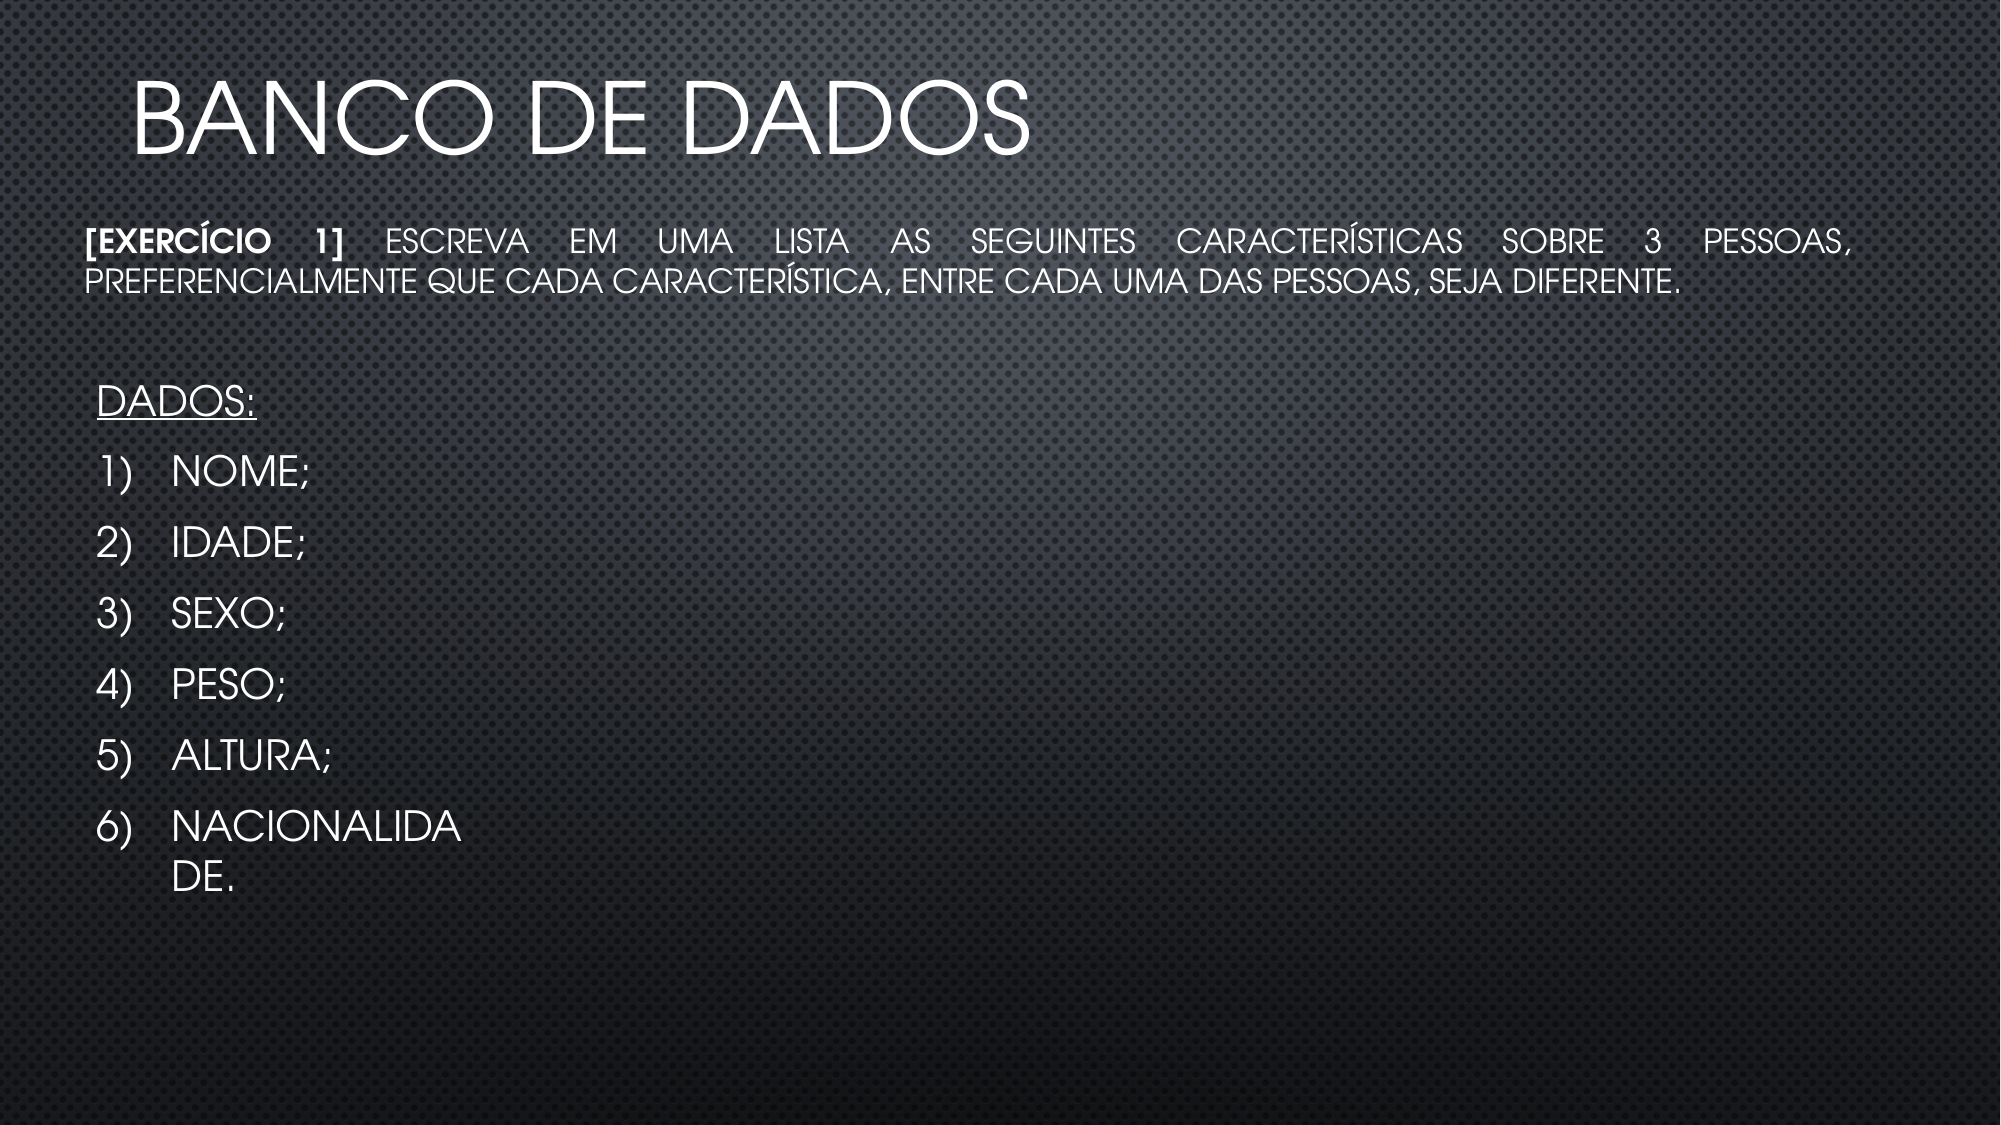

Banco de dados
# [Exercício 1] Escreva em uma lista as seguintes características sobre 3 pessoas, preferencialmente que cada característica, entre cada uma das pessoas, seja diferente.
Dados:
Nome;
Idade;
Sexo;
Peso;
Altura;
Nacionalidade.